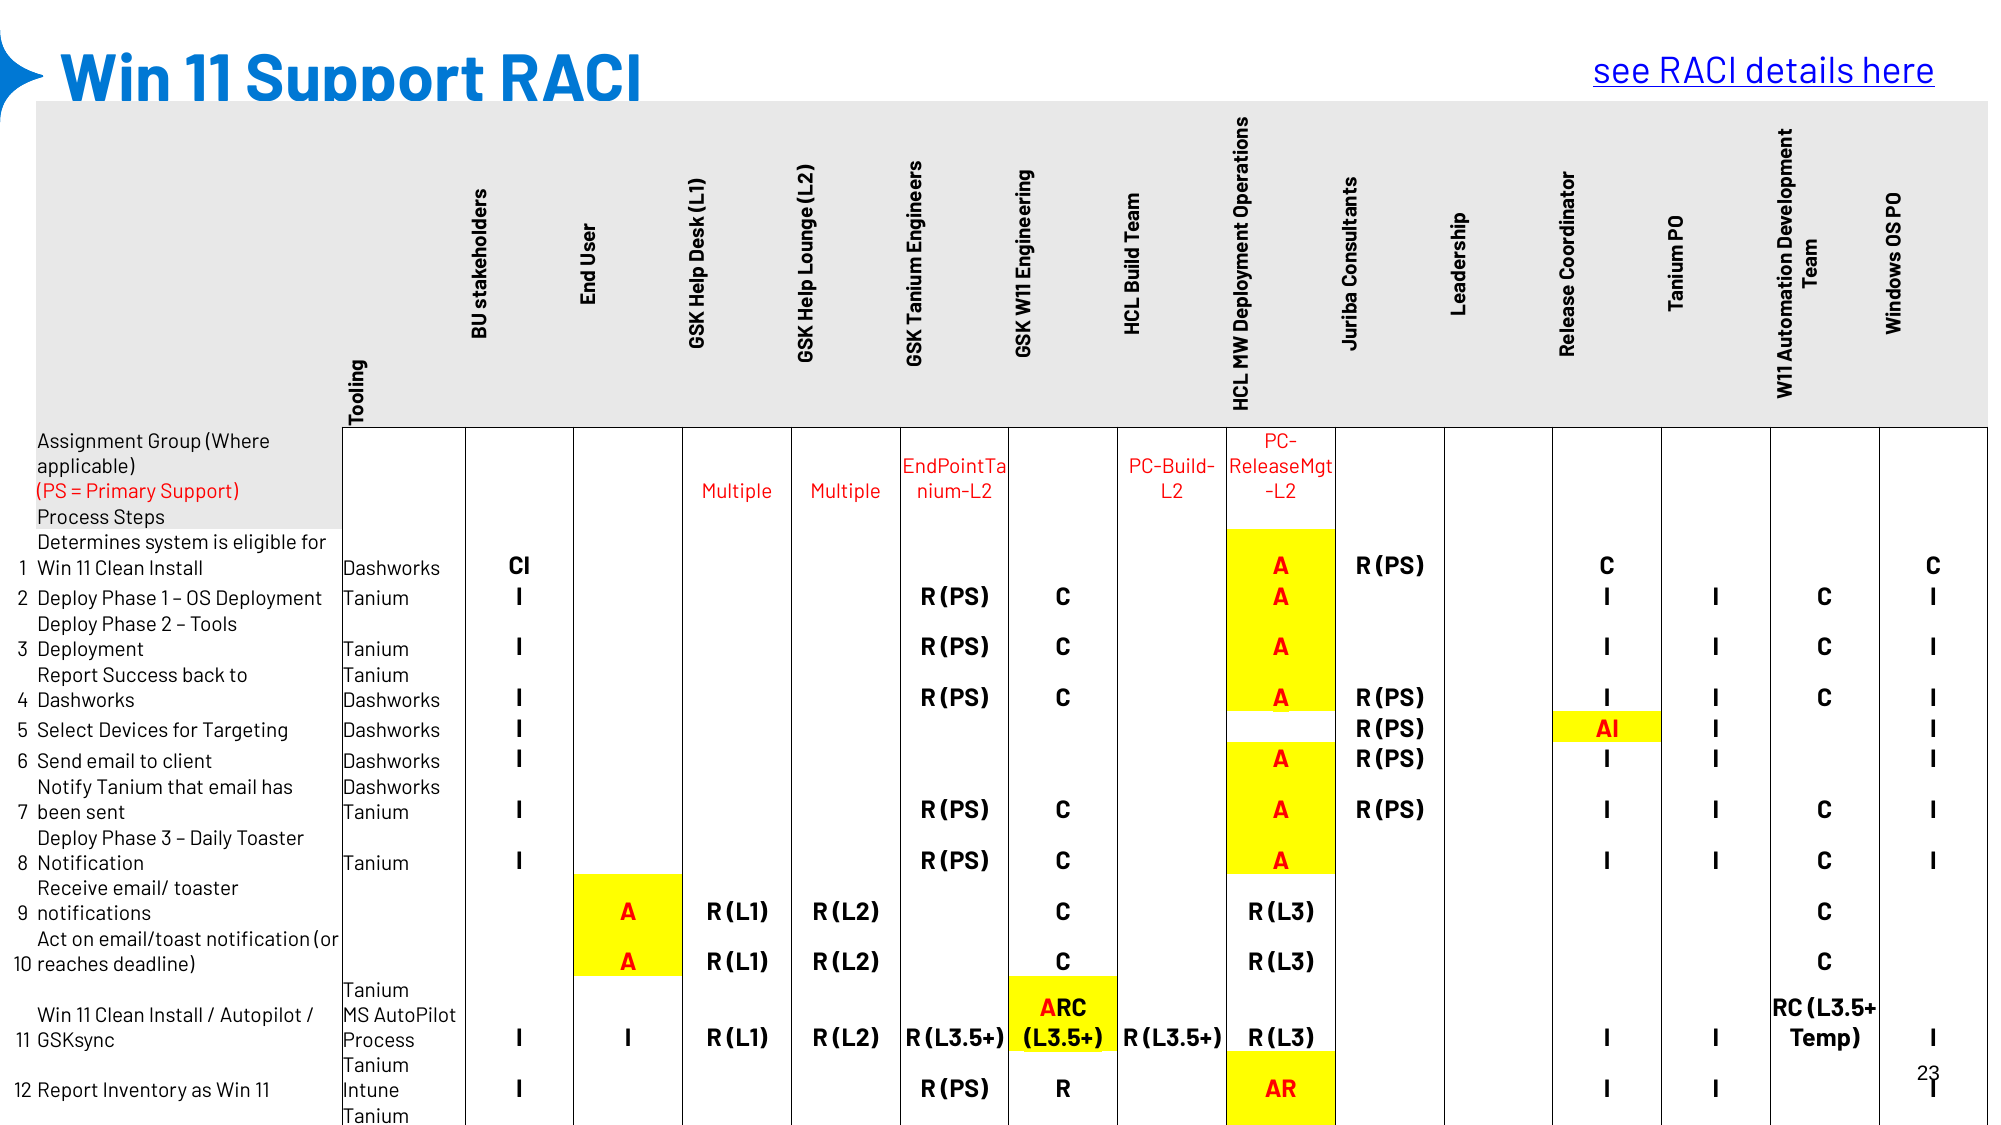

# Win 11 Support RACI
see RACI details here
|  |  | Tooling | BU stakeholders | End User | GSK Help Desk (L1) | GSK Help Lounge (L2) | GSK Tanium Engineers | GSK W11 Engineering | HCL Build Team | HCL MW Deployment Operations | Juriba Consultants | Leadership | Release Coordinator | Tanium PO | W11 Automation Development Team | Windows OS PO |
| --- | --- | --- | --- | --- | --- | --- | --- | --- | --- | --- | --- | --- | --- | --- | --- | --- |
|  | Assignment Group (Where applicable) (PS = Primary Support) |  |  |  | Multiple | Multiple | EndPointTanium-L2 |  | PC-Build-L2 | PC-ReleaseMgt-L2 |  |  |  |  |  |  |
|  | Process Steps |  |  |  |  |  |  |  |  |  |  |  |  |  |  |  |
| 1 | Determines system is eligible for Win 11 Clean Install | Dashworks | CI |  |  |  |  |  |  | A | R (PS) |  | C |  |  | C |
| 2 | Deploy Phase 1 – OS Deployment | Tanium | I |  |  |  | R (PS) | C |  | A |  |  | I | I | C | I |
| 3 | Deploy Phase 2 – Tools Deployment | Tanium | I |  |  |  | R (PS) | C |  | A |  |  | I | I | C | I |
| 4 | Report Success back to Dashworks | Tanium Dashworks | I |  |  |  | R (PS) | C |  | A | R (PS) |  | I | I | C | I |
| 5 | Select Devices for Targeting | Dashworks | I |  |  |  |  |  |  |  | R (PS) |  | AI | I |  | I |
| 6 | Send email to client | Dashworks | I |  |  |  |  |  |  | A | R (PS) |  | I | I |  | I |
| 7 | Notify Tanium that email has been sent | Dashworks Tanium | I |  |  |  | R (PS) | C |  | A | R (PS) |  | I | I | C | I |
| 8 | Deploy Phase 3 – Daily Toaster Notification | Tanium | I |  |  |  | R (PS) | C |  | A |  |  | I | I | C | I |
| 9 | Receive email/ toaster notifications |  |  | A | R (L1) | R (L2) |  | C |  | R (L3) |  |  |  |  | C |  |
| 10 | Act on email/toast notification (or reaches deadline) |  |  | A | R (L1) | R (L2) |  | C |  | R (L3) |  |  |  |  | C |  |
| 11 | Win 11 Clean Install / Autopilot / GSKsync | Tanium MS AutoPilot Process | I | I | R (L1) | R (L2) | R (L3.5+) | ARC (L3.5+) | R (L3.5+) | R (L3) |  |  | I | I | RC (L3.5+ Temp) | I |
| 12 | Report Inventory as Win 11 | Tanium Intune | I |  |  |  | R (PS) | R |  | AR |  |  | I | I |  | I |
| 13 | Collect Inventory & report to Tanium | Tanium Intune Migration Hub | I |  |  |  | R (PS) |  |  | A |  |  | I | I | CR | I |
| 14 | Mark system as completed | Dashworks | CI |  |  |  |  |  |  | A | R (PS) | I | I | I | C | CI |
| 15 | Web Enrollment Tool | IWH SQL Tanium | I |  | R (L1) | R (L2) | R (L3.5+) | ARC (L3.5+) |  | R (L3) |  |  | I | I | RC (L3.5+ Temp) | I |
23